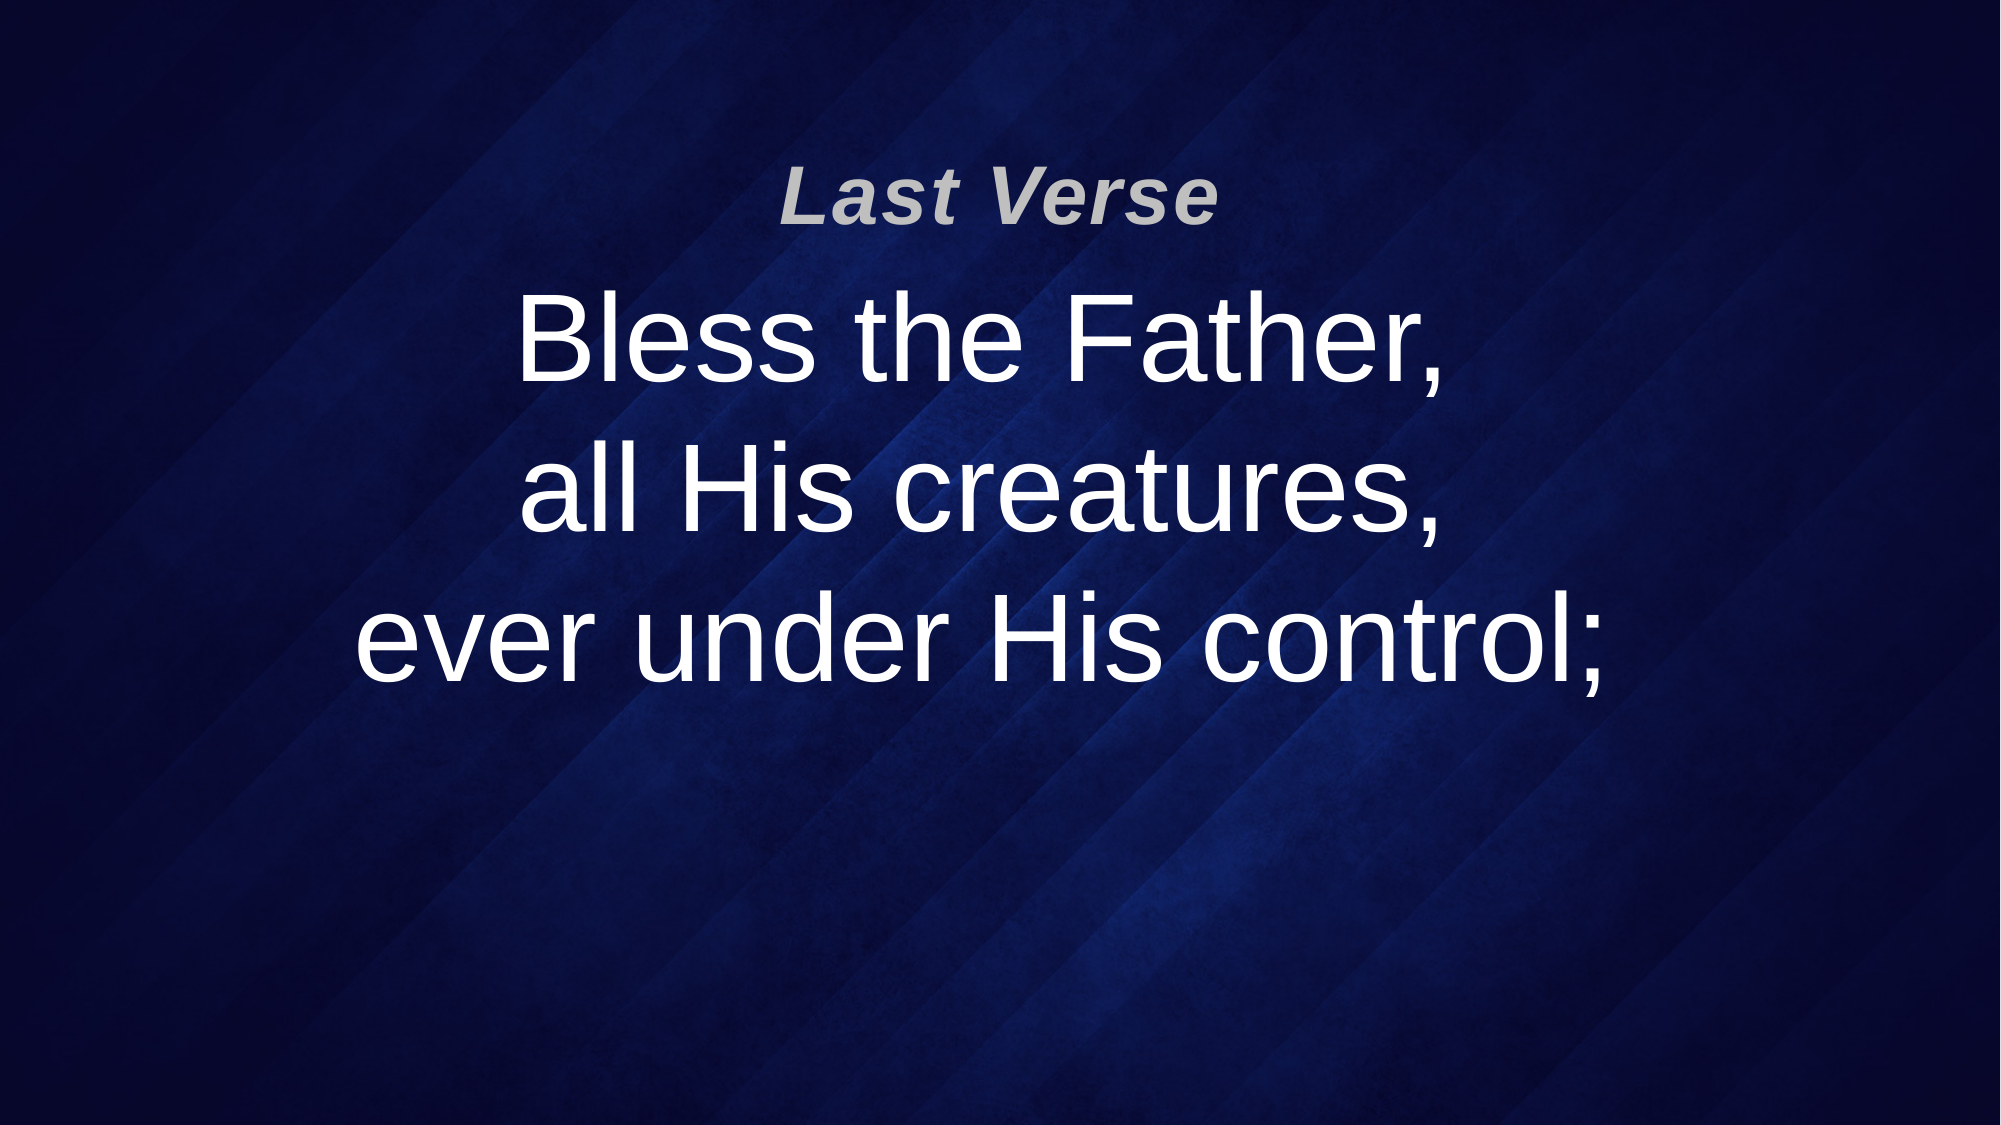

Last Verse
# Bless the Father, all His creatures, ever under His control;